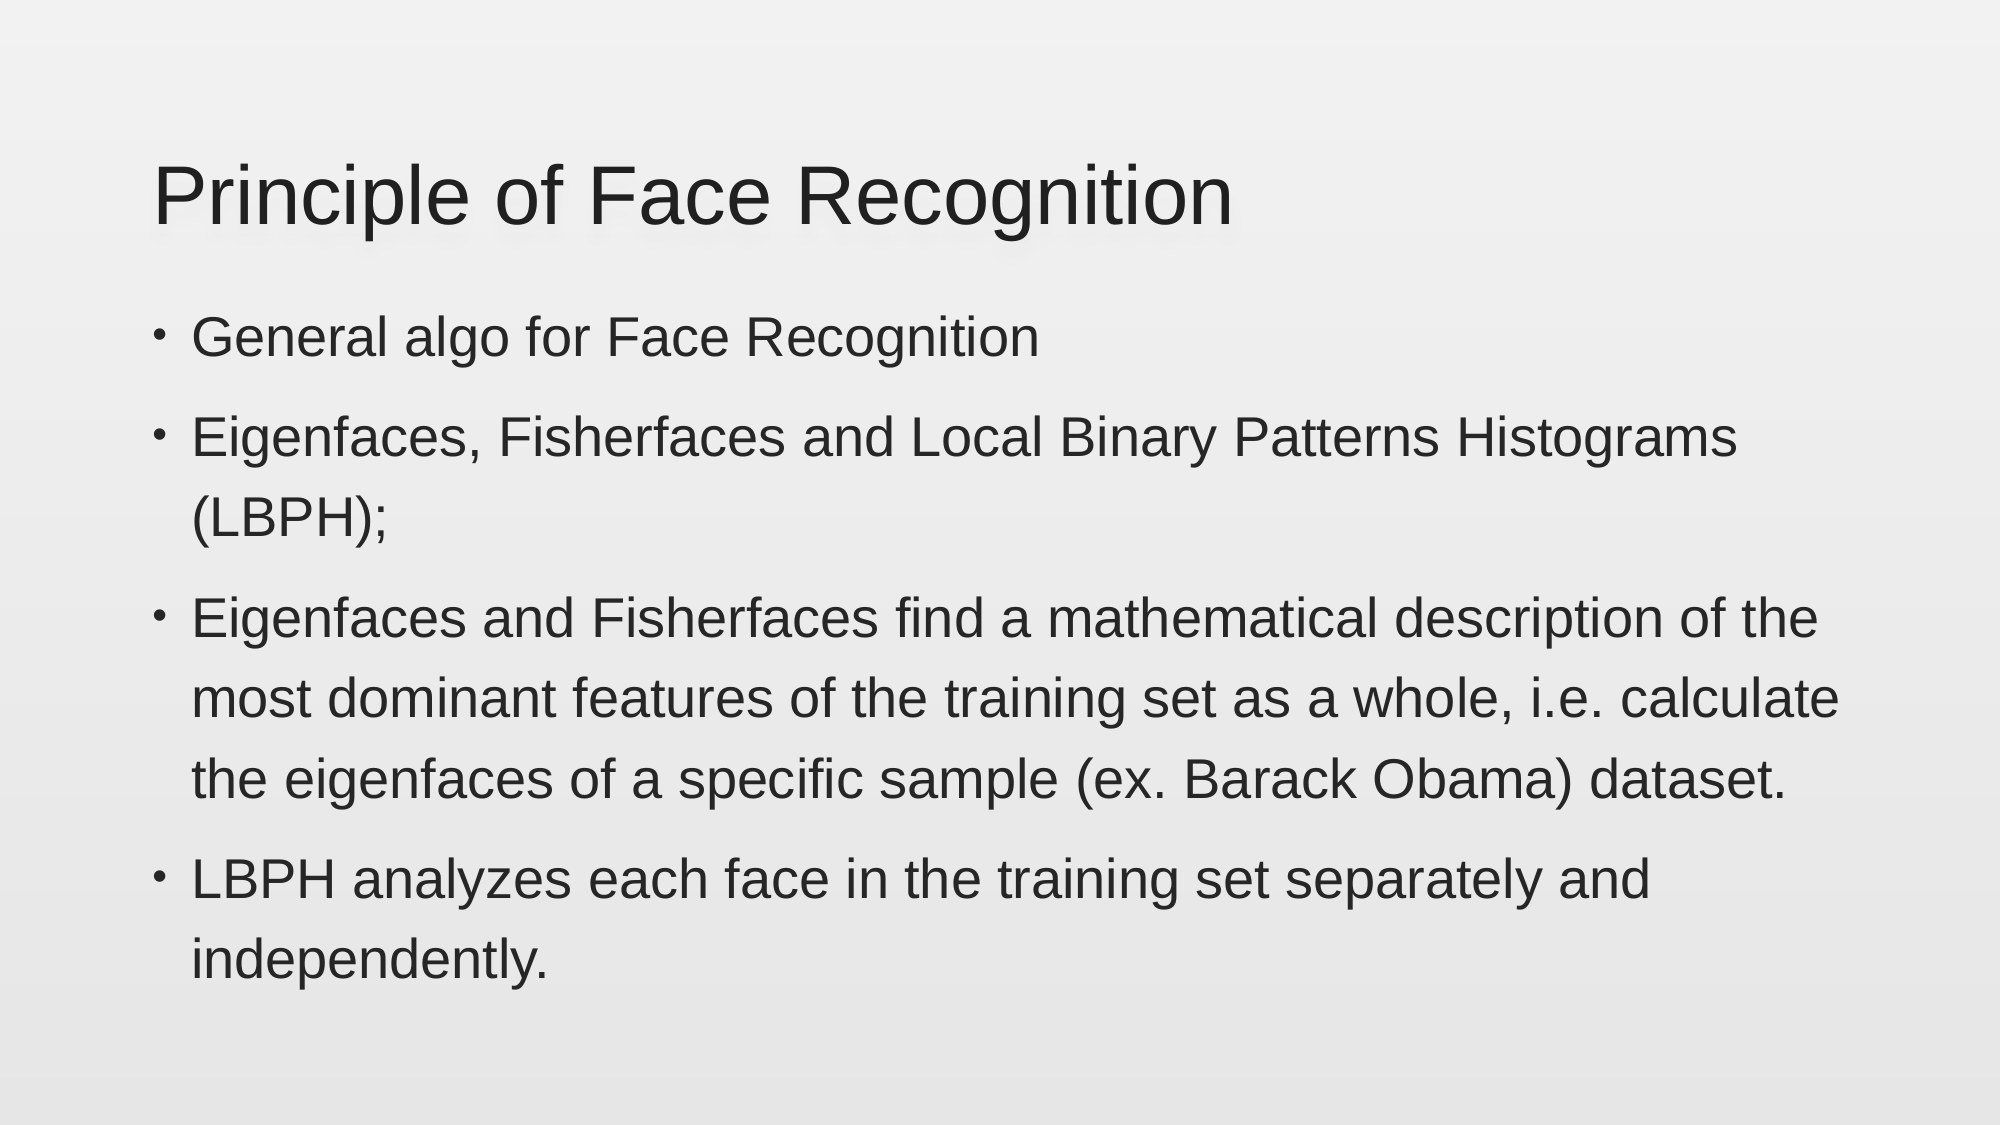

# Principle of Face Recognition
General algo for Face Recognition
Eigenfaces, Fisherfaces and Local Binary Patterns Histograms (LBPH);
Eigenfaces and Fisherfaces find a mathematical description of the most dominant features of the training set as a whole, i.e. calculate the eigenfaces of a specific sample (ex. Barack Obama) dataset.
LBPH analyzes each face in the training set separately and independently.